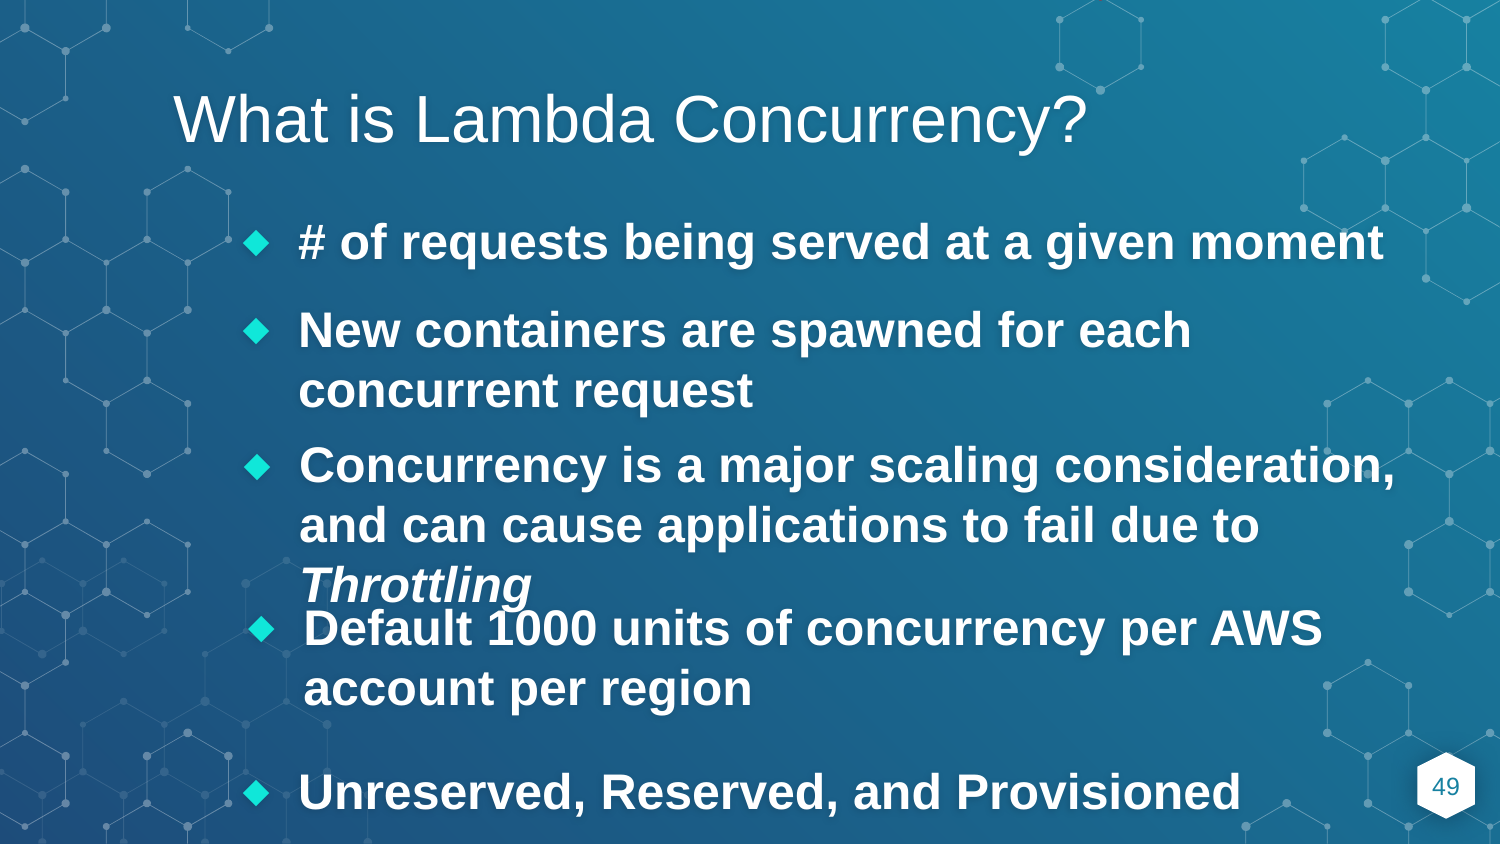

What is Lambda Concurrency?
# of requests being served at a given moment

New containers are spawned for each concurrent request

Concurrency is a major scaling consideration, and can cause applications to fail due to Throttling

Default 1000 units of concurrency per AWS account per region
49
Unreserved, Reserved, and Provisioned